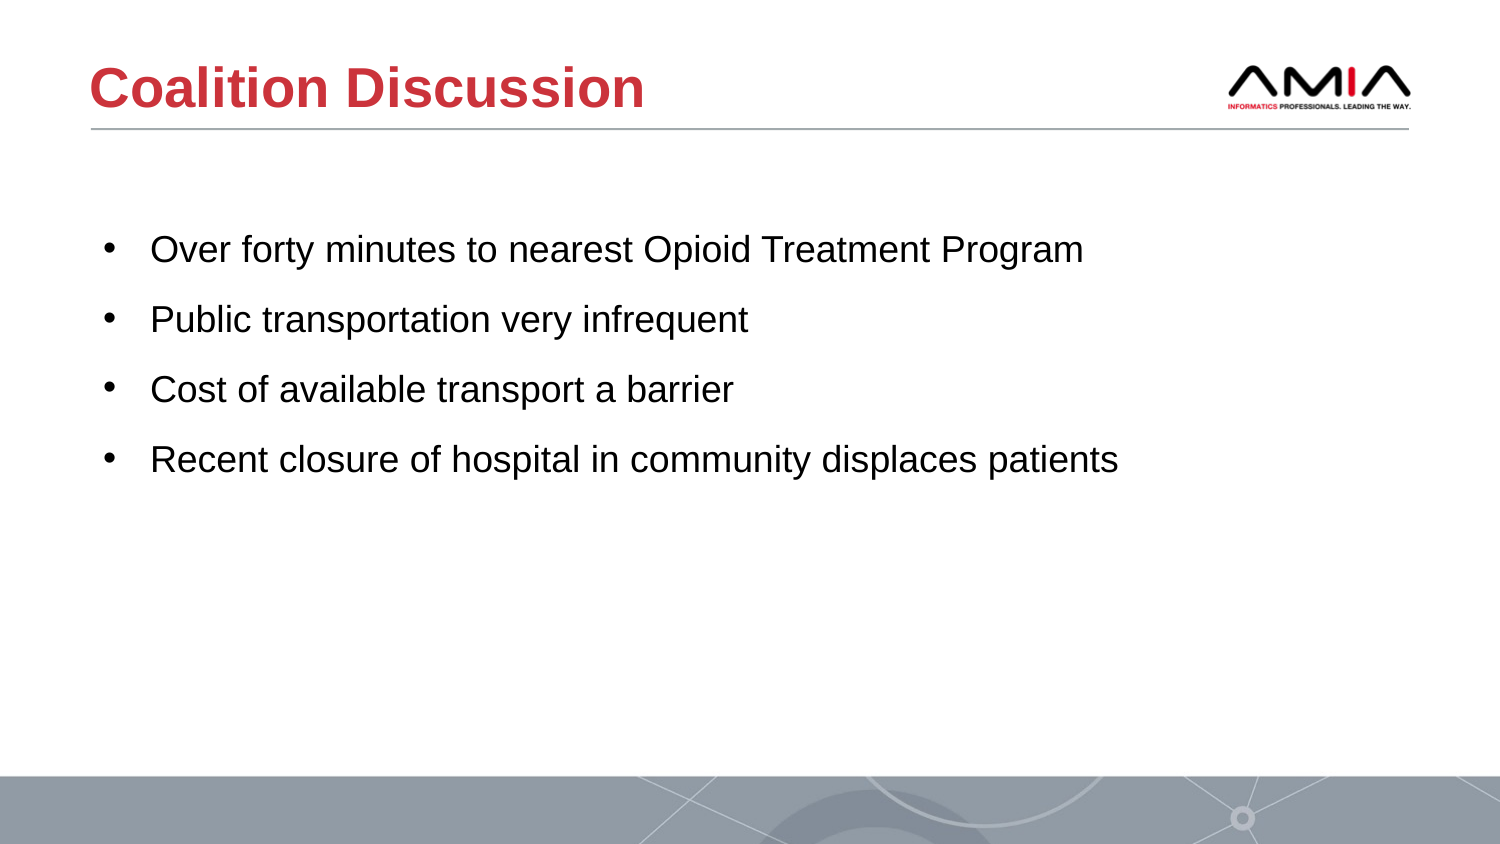

# Coalition Discussion
Over forty minutes to nearest Opioid Treatment Program
Public transportation very infrequent
Cost of available transport a barrier
Recent closure of hospital in community displaces patients